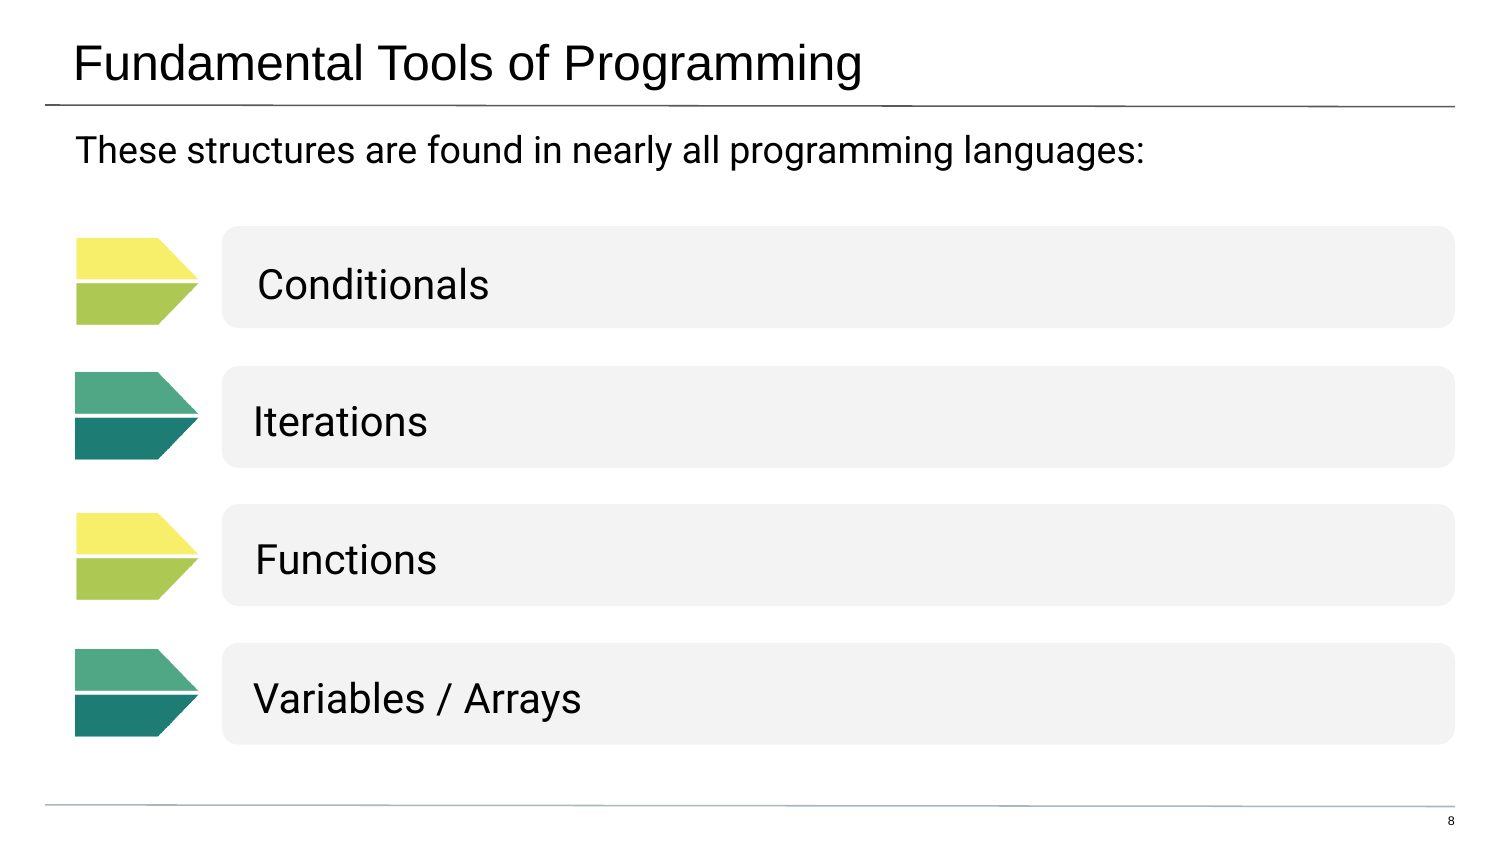

# Fundamental Tools of Programming
These structures are found in nearly all programming languages:
Conditionals
Iterations
Functions
Variables / Arrays

8